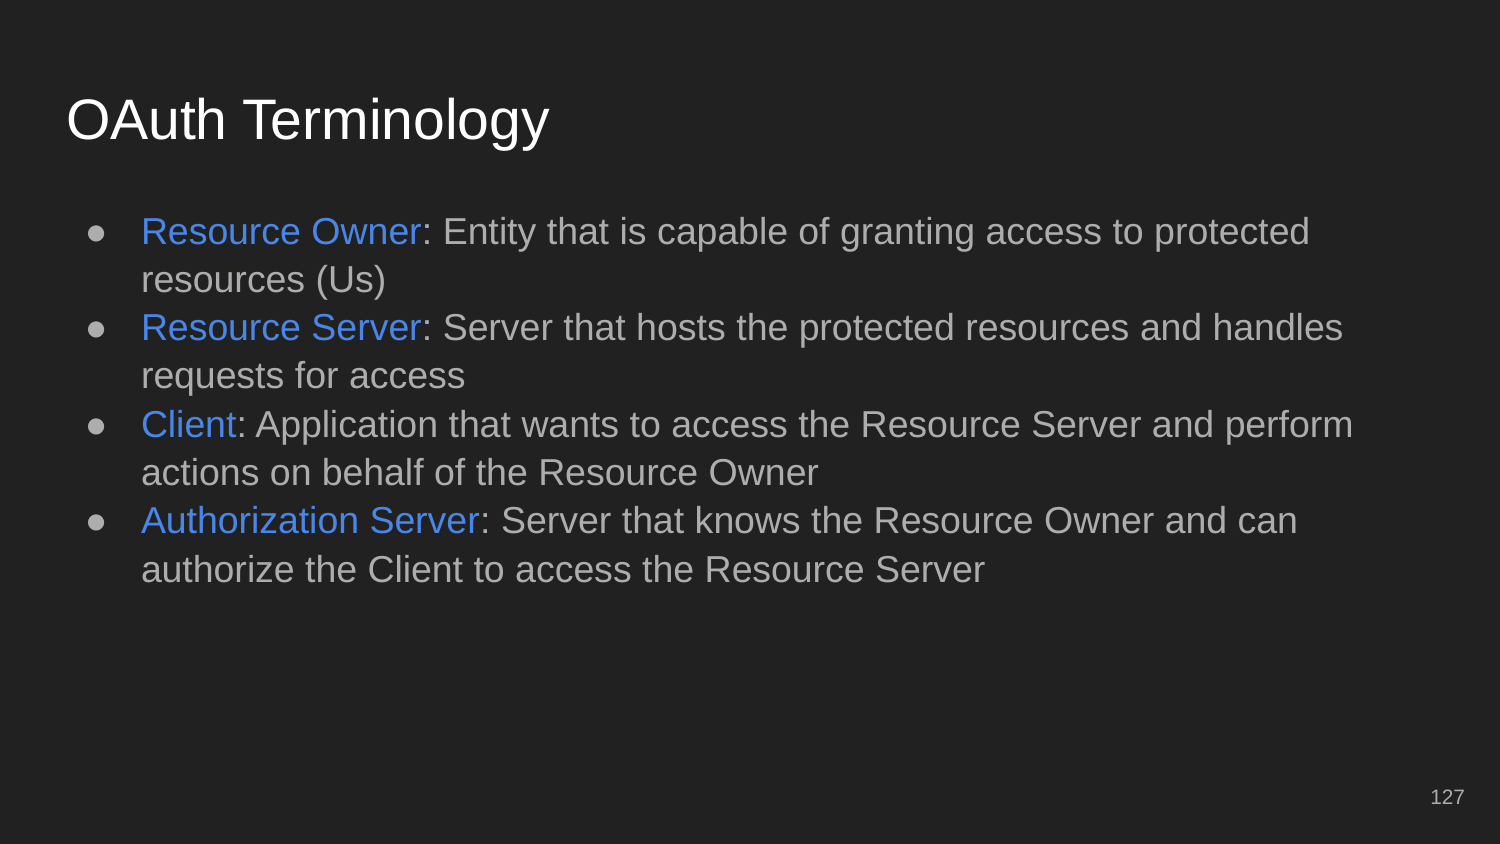

# OAuth Terminology
Resource Owner: Entity that is capable of granting access to protected resources (Us)
Resource Server: Server that hosts the protected resources and handles requests for access
Client: Application that wants to access the Resource Server and perform actions on behalf of the Resource Owner
Authorization Server: Server that knows the Resource Owner and can authorize the Client to access the Resource Server
127